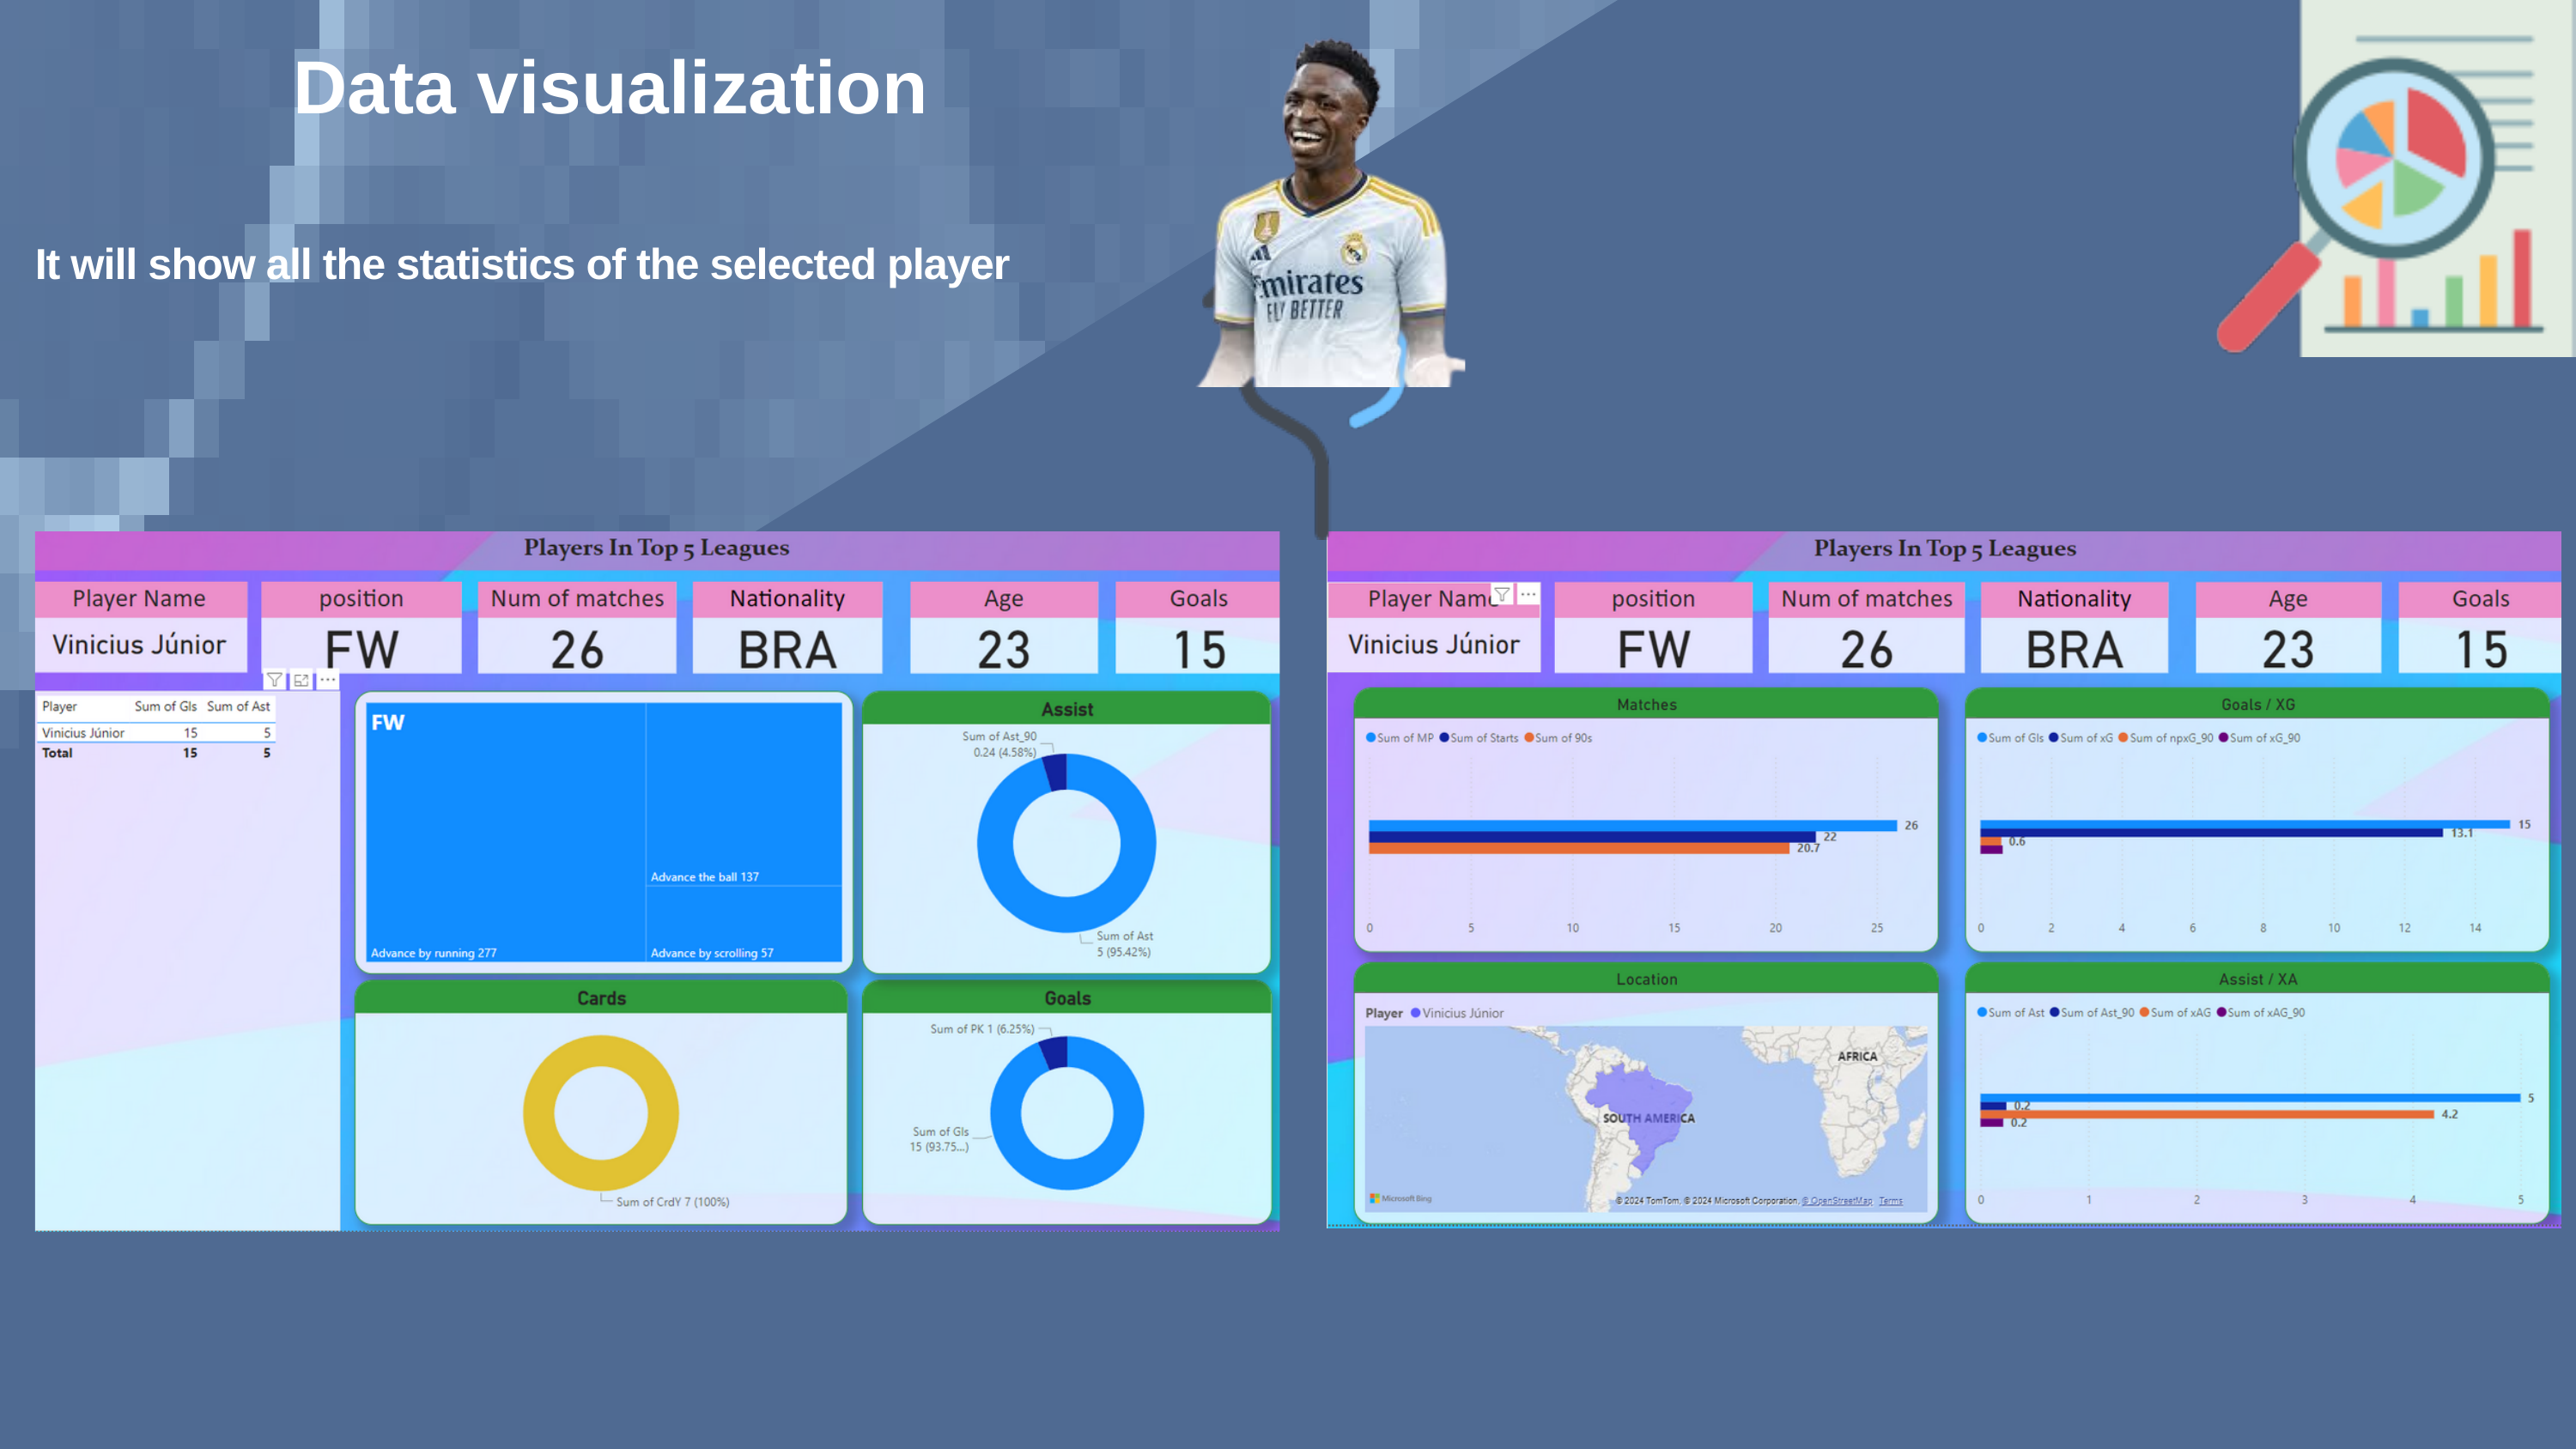

Data visualization

It will show all the statistics of the selected player